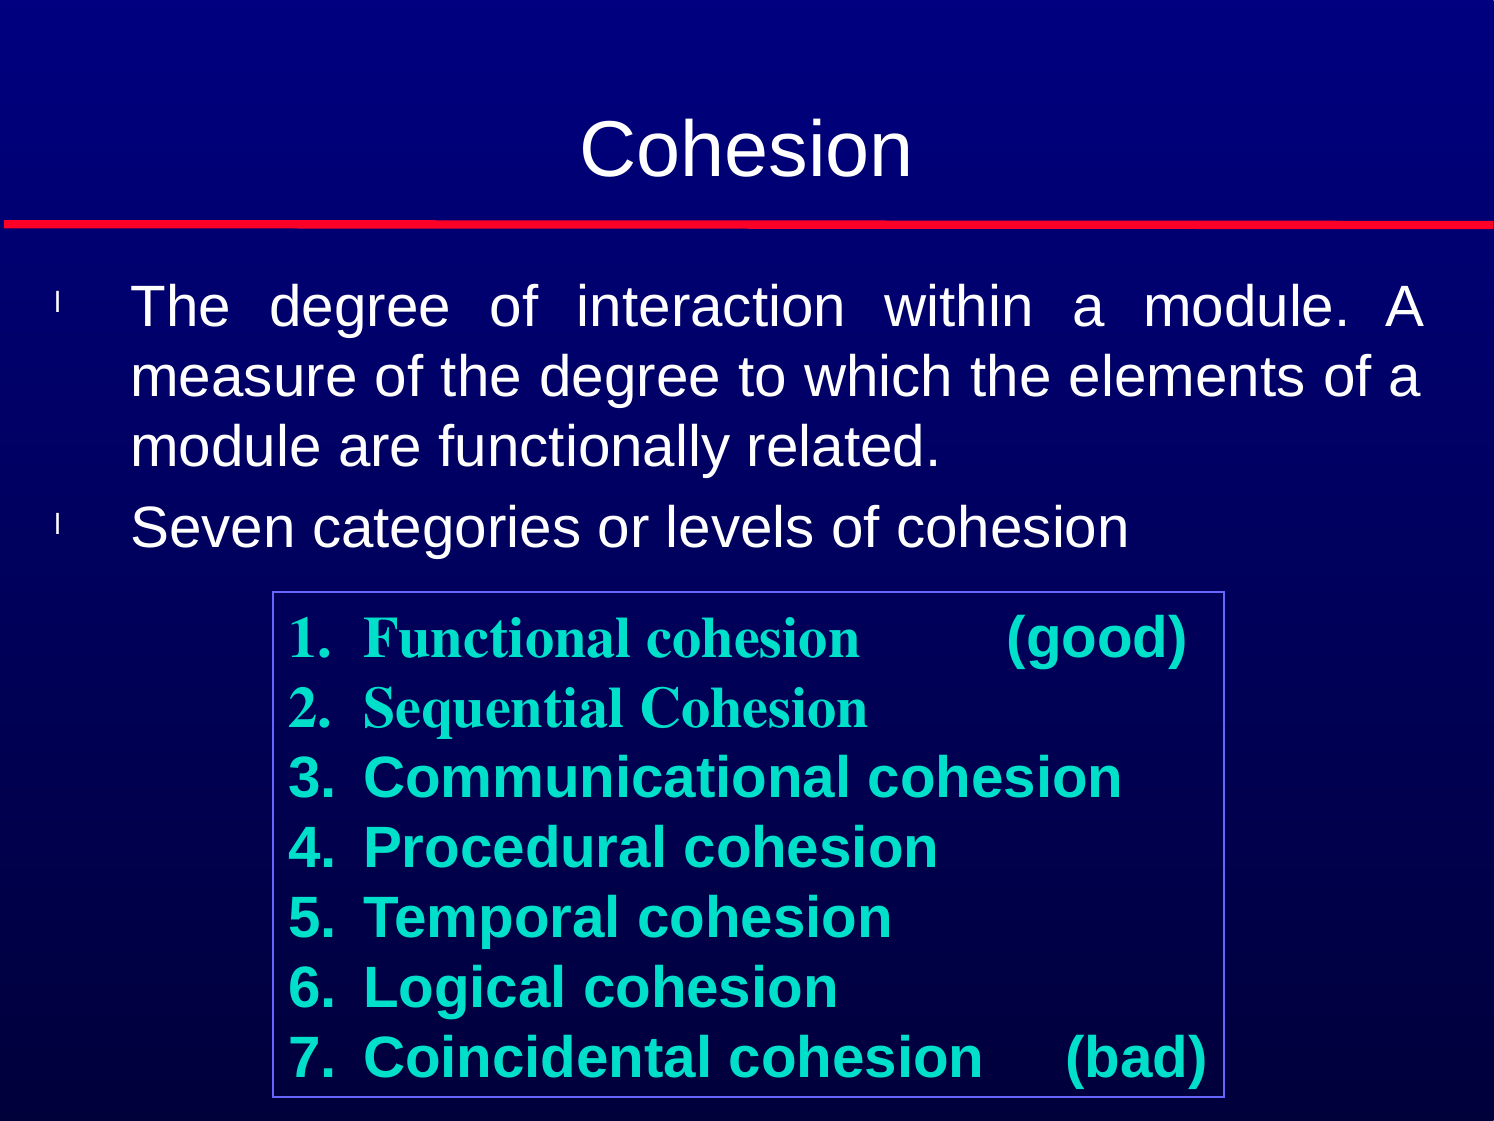

# Cohesion
The degree of interaction within a module. A measure of the degree to which the elements of a module are functionally related.
Seven categories or levels of cohesion
Functional cohesion         (good)
Sequential Cohesion
Communicational cohesion
Procedural cohesion
Temporal cohesion
Logical cohesion
Coincidental cohesion     (bad)